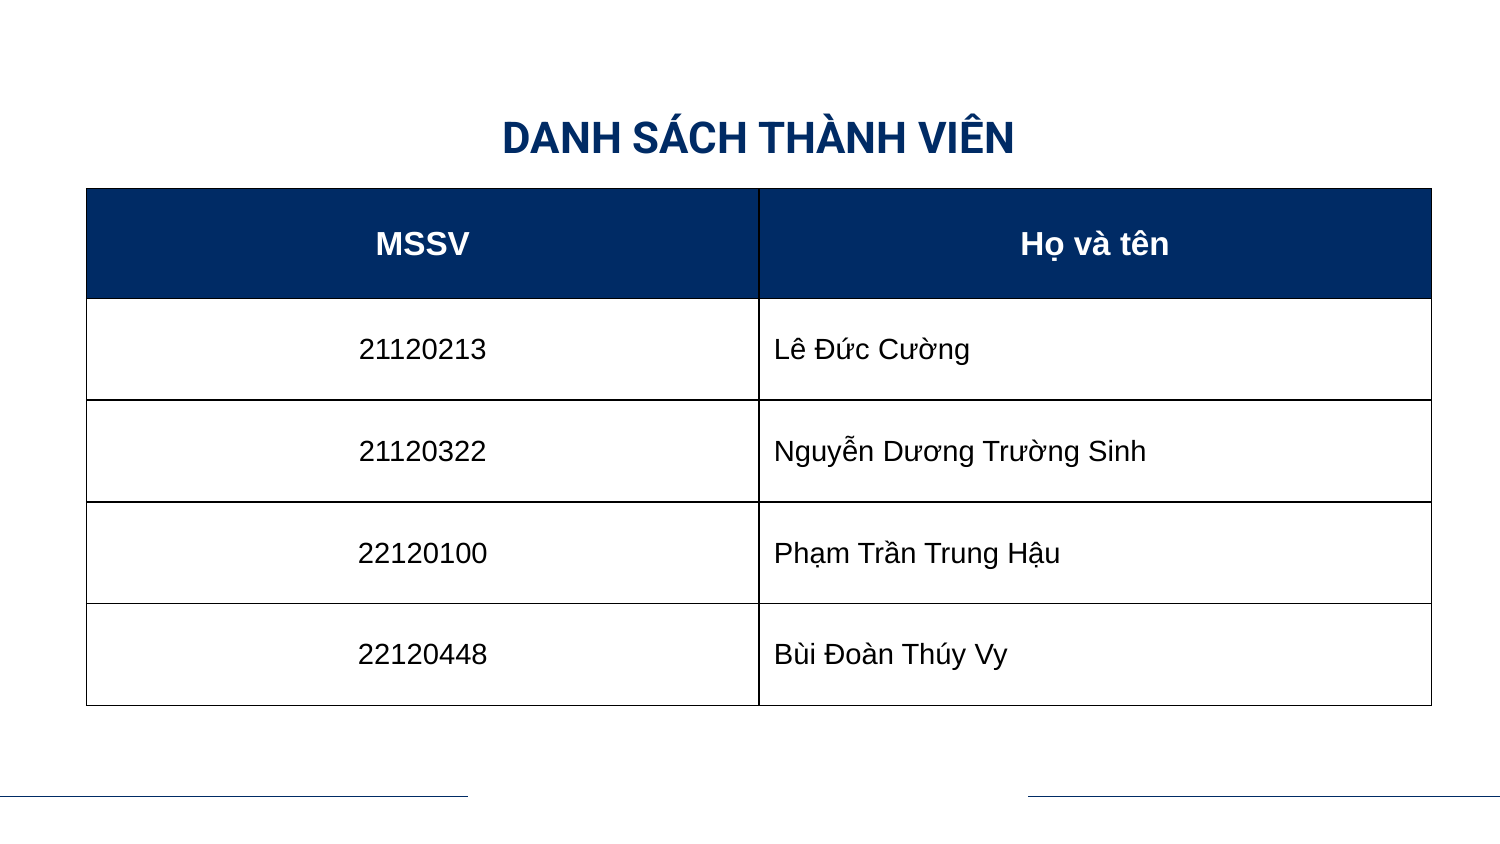

DANH SÁCH THÀNH VIÊN
| MSSV | Họ và tên |
| --- | --- |
| 21120213 | Lê Đức Cường |
| 21120322 | Nguyễn Dương Trường Sinh |
| 22120100 | Phạm Trần Trung Hậu |
| 22120448 | Bùi Đoàn Thúy Vy |